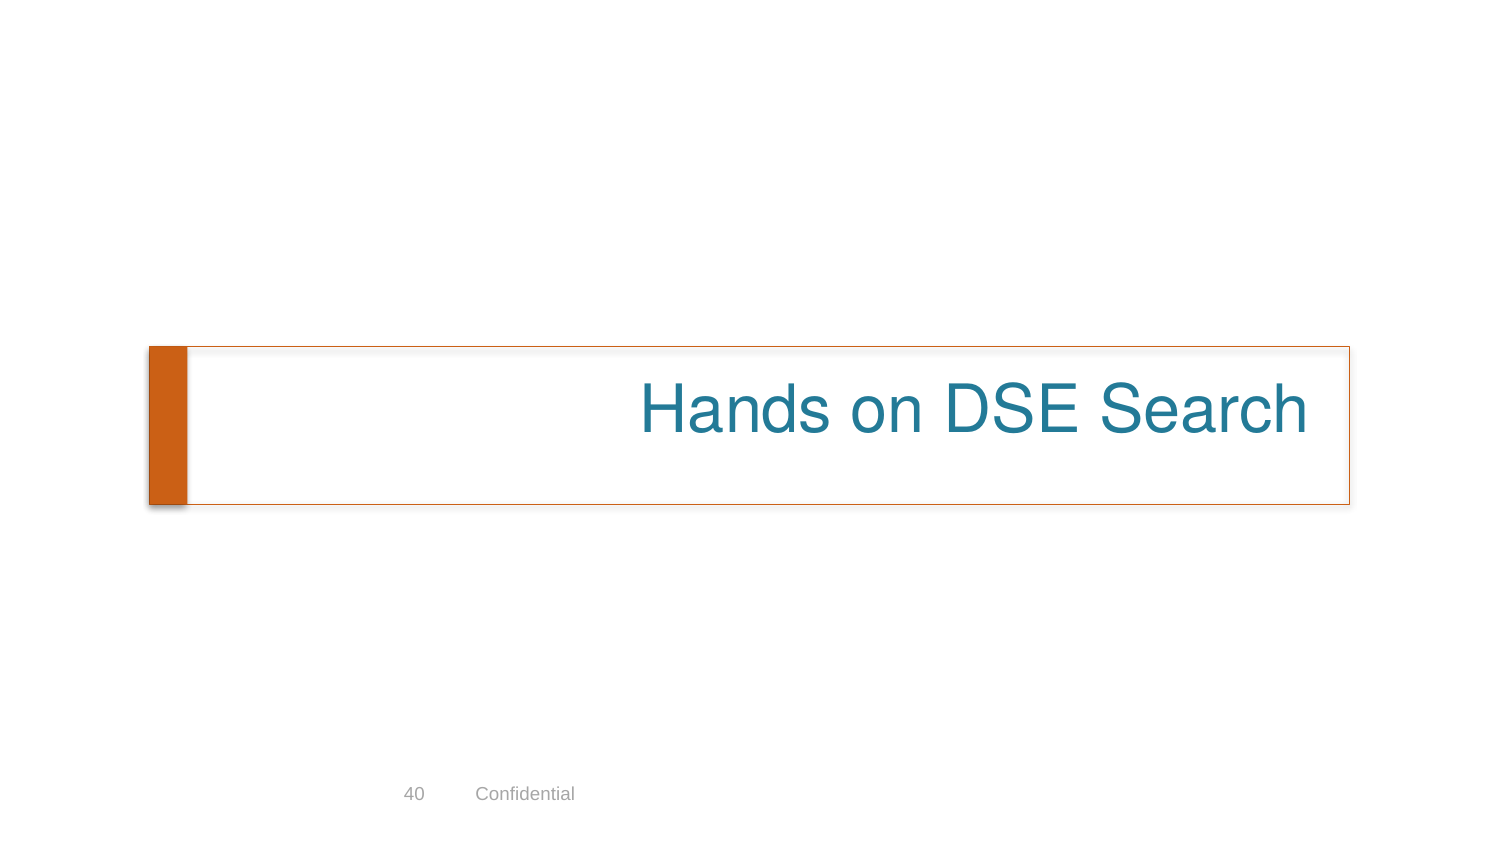

# Hands on DSE Search

40
Confidential